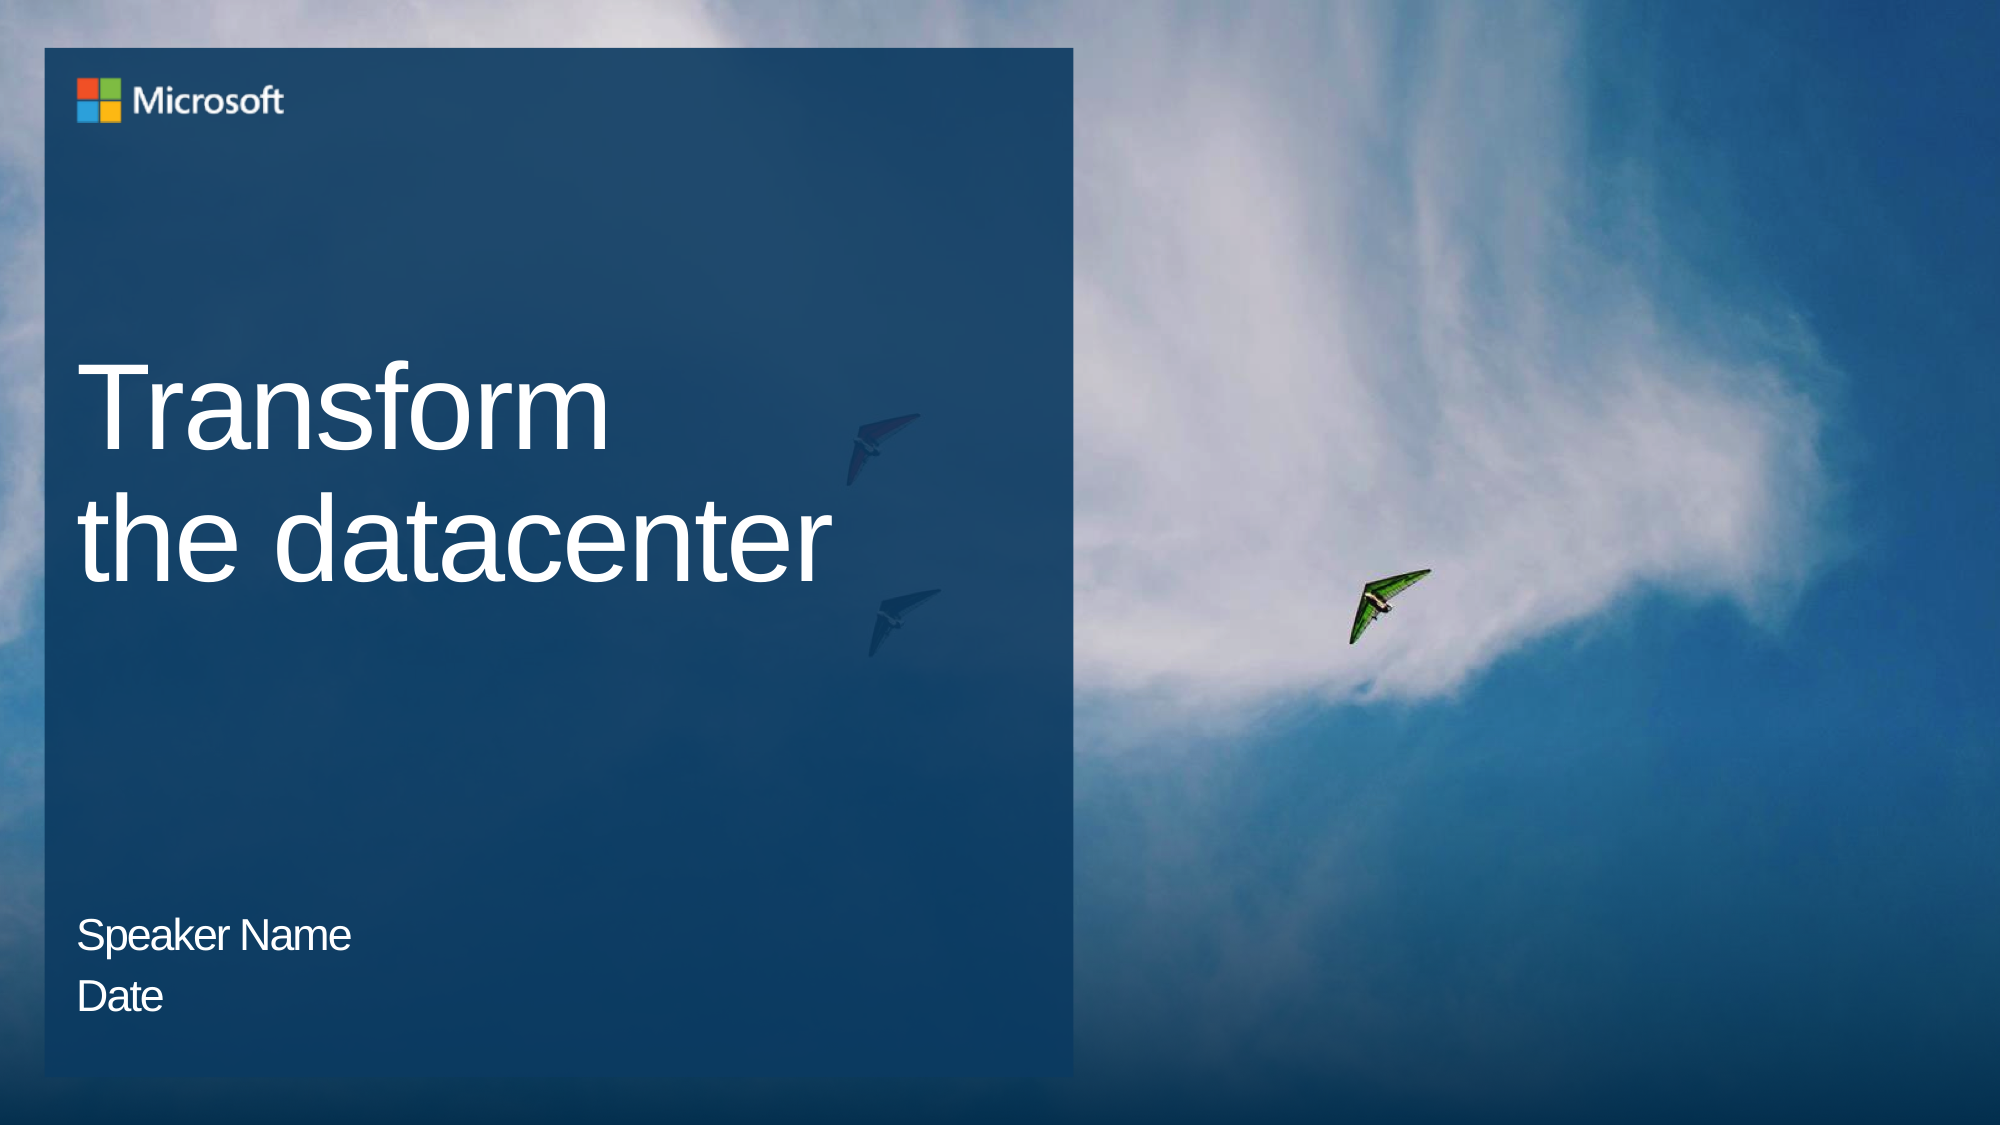

# Transform the datacenter
Speaker Name
Date